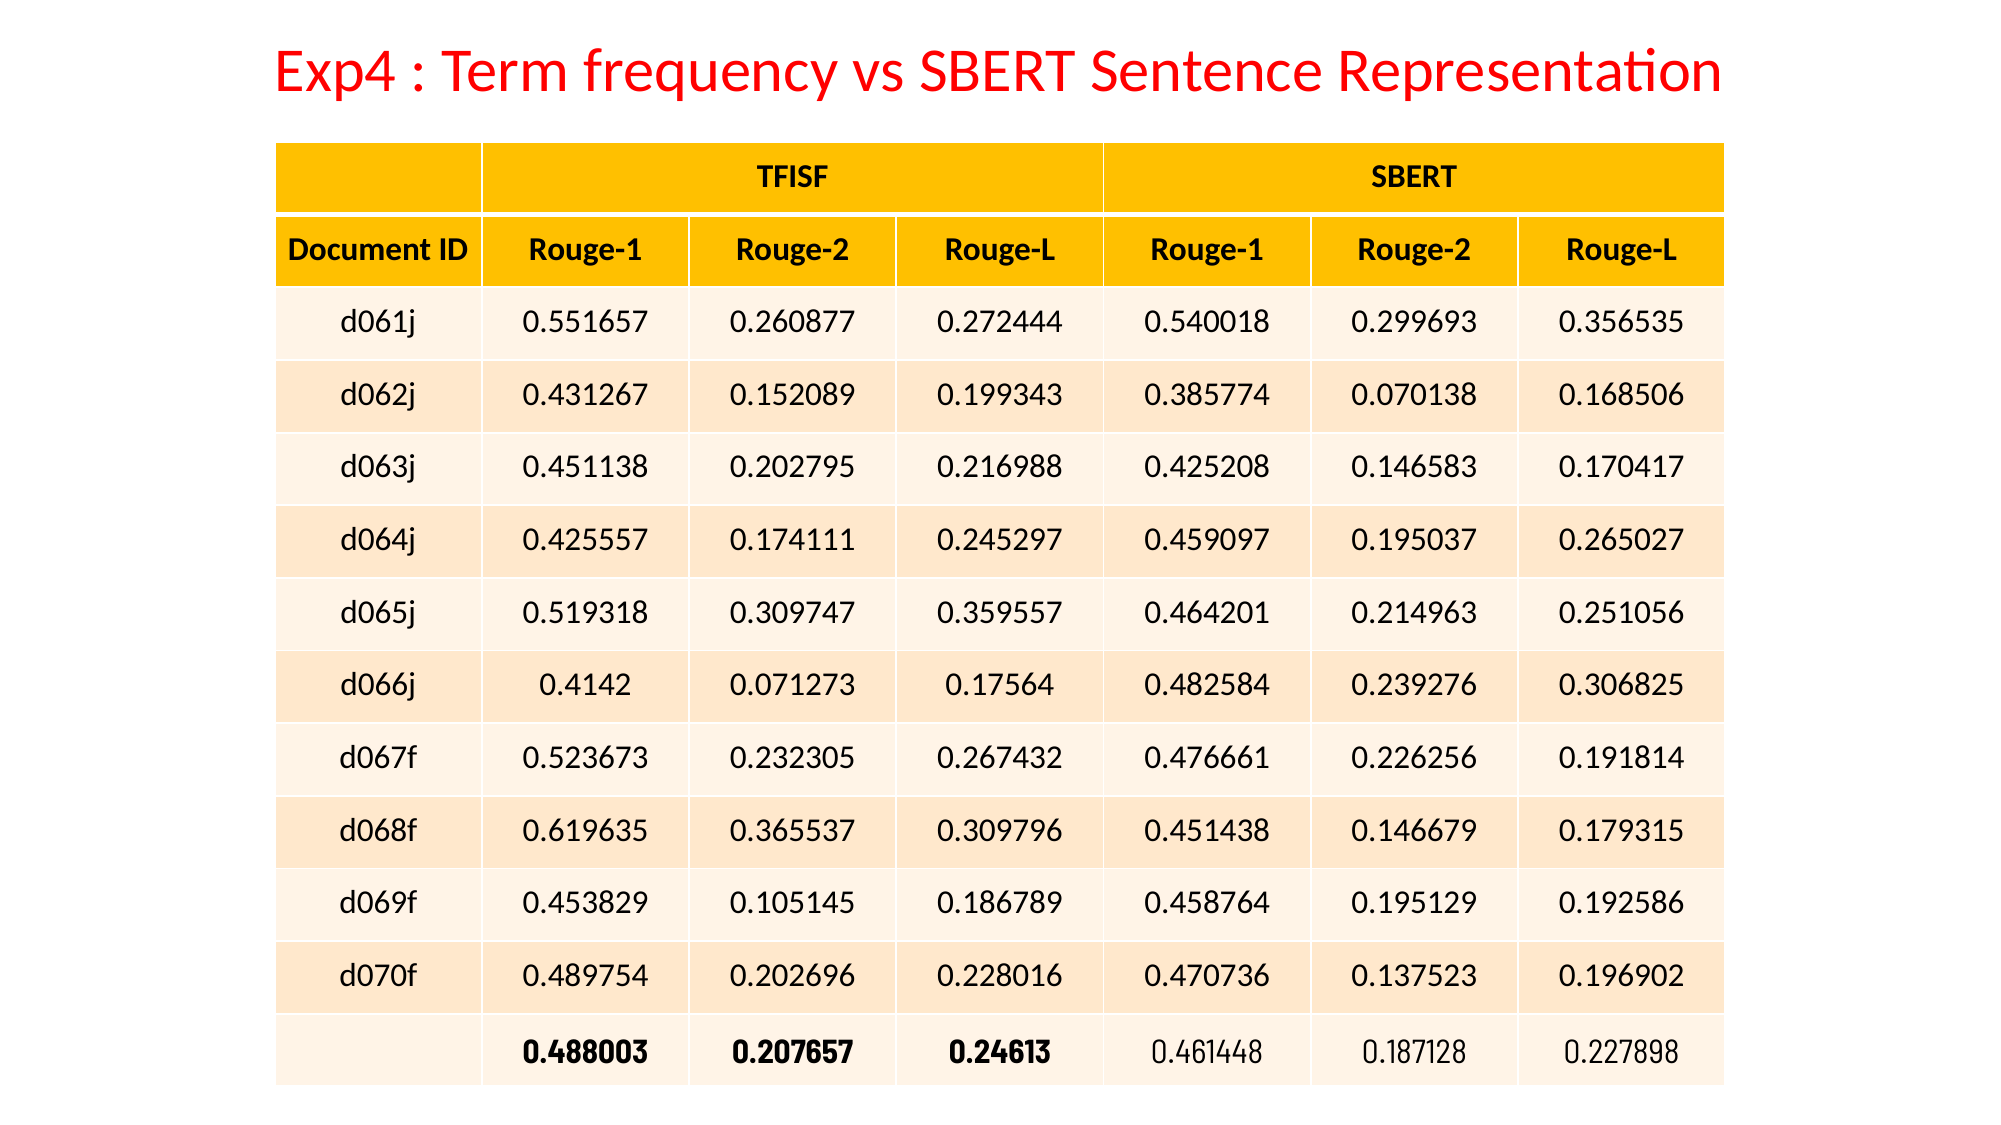

# Exp4 : Term frequency vs SBERT Sentence Representation
|  | TFISF |  |  | SBERT |  |  |
| --- | --- | --- | --- | --- | --- | --- |
| Document ID | Rouge-1 | Rouge-2 | Rouge-L | Rouge-1 | Rouge-2 | Rouge-L |
| d061j | 0.551657 | 0.260877 | 0.272444 | 0.540018 | 0.299693 | 0.356535 |
| d062j | 0.431267 | 0.152089 | 0.199343 | 0.385774 | 0.070138 | 0.168506 |
| d063j | 0.451138 | 0.202795 | 0.216988 | 0.425208 | 0.146583 | 0.170417 |
| d064j | 0.425557 | 0.174111 | 0.245297 | 0.459097 | 0.195037 | 0.265027 |
| d065j | 0.519318 | 0.309747 | 0.359557 | 0.464201 | 0.214963 | 0.251056 |
| d066j | 0.4142 | 0.071273 | 0.17564 | 0.482584 | 0.239276 | 0.306825 |
| d067f | 0.523673 | 0.232305 | 0.267432 | 0.476661 | 0.226256 | 0.191814 |
| d068f | 0.619635 | 0.365537 | 0.309796 | 0.451438 | 0.146679 | 0.179315 |
| d069f | 0.453829 | 0.105145 | 0.186789 | 0.458764 | 0.195129 | 0.192586 |
| d070f | 0.489754 | 0.202696 | 0.228016 | 0.470736 | 0.137523 | 0.196902 |
|  | 0.488003 | 0.207657 | 0.24613 | 0.461448 | 0.187128 | 0.227898 |